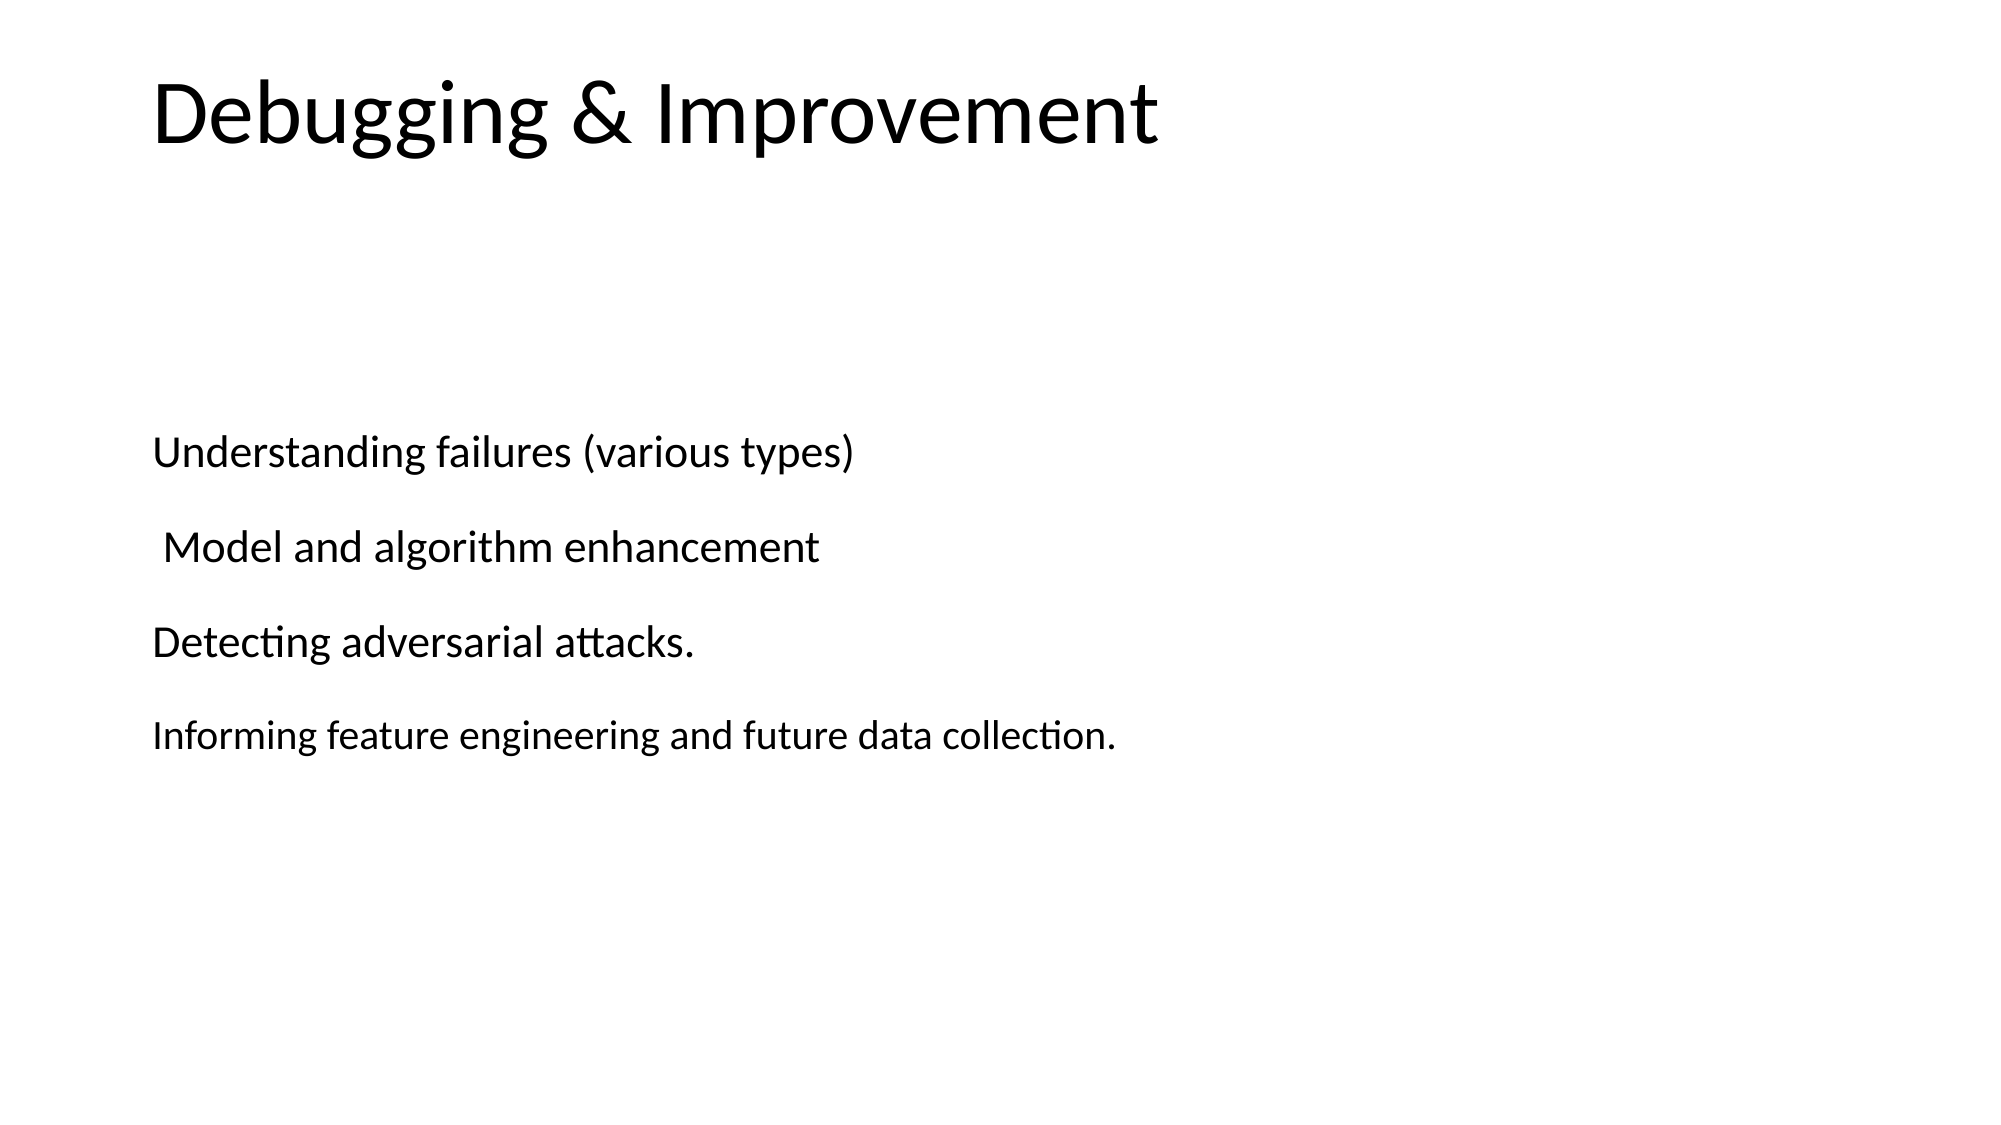

# Debugging & Improvement
Understanding failures (various types)
 Model and algorithm enhancement
Detecting adversarial attacks.
Informing feature engineering and future data collection.